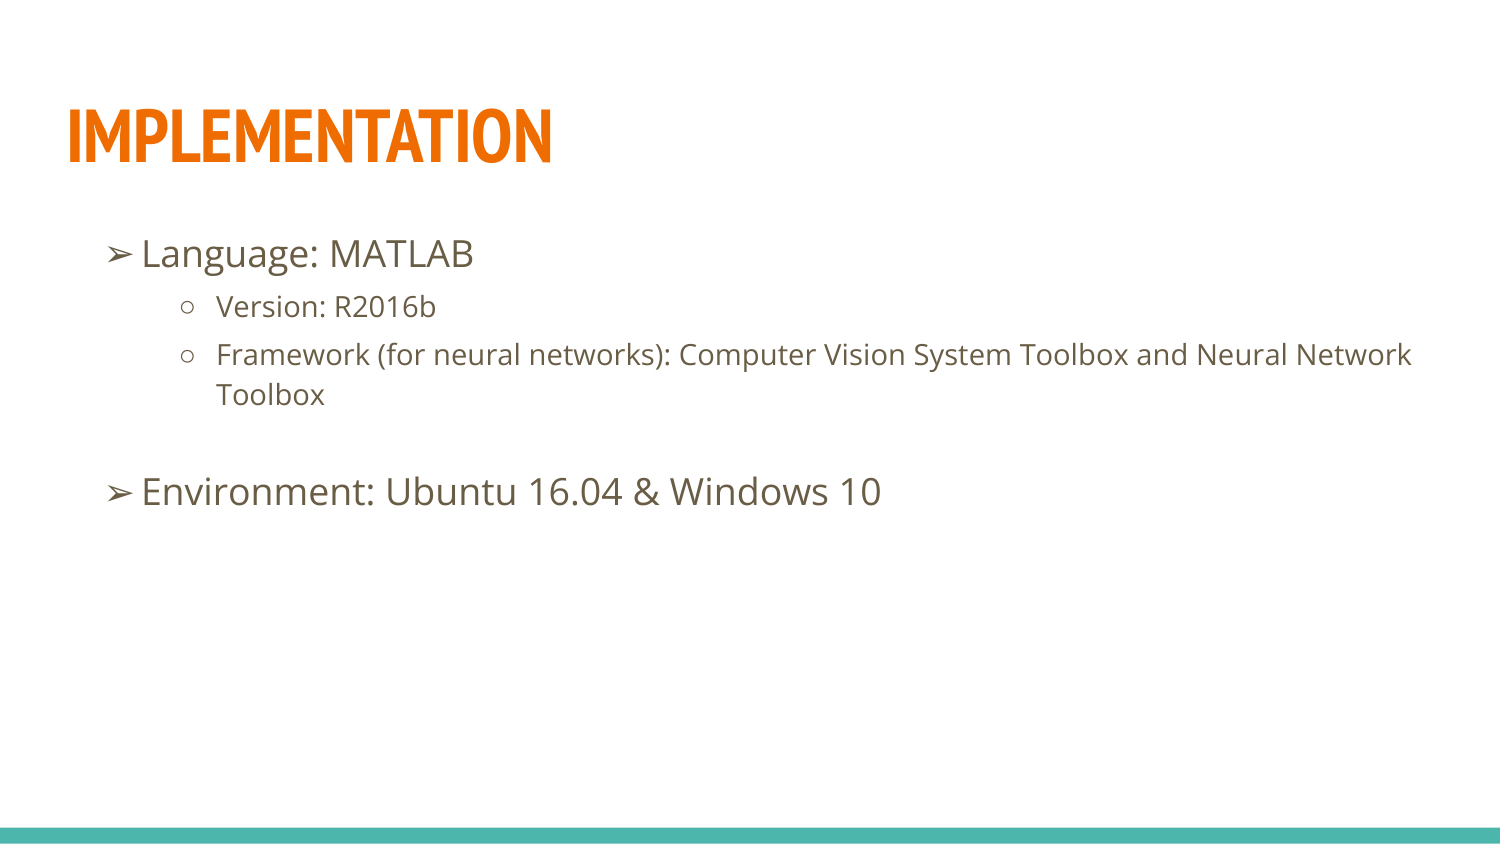

# IMPLEMENTATION
Language: MATLAB
Version: R2016b
Framework (for neural networks): Computer Vision System Toolbox and Neural Network Toolbox
Environment: Ubuntu 16.04 & Windows 10